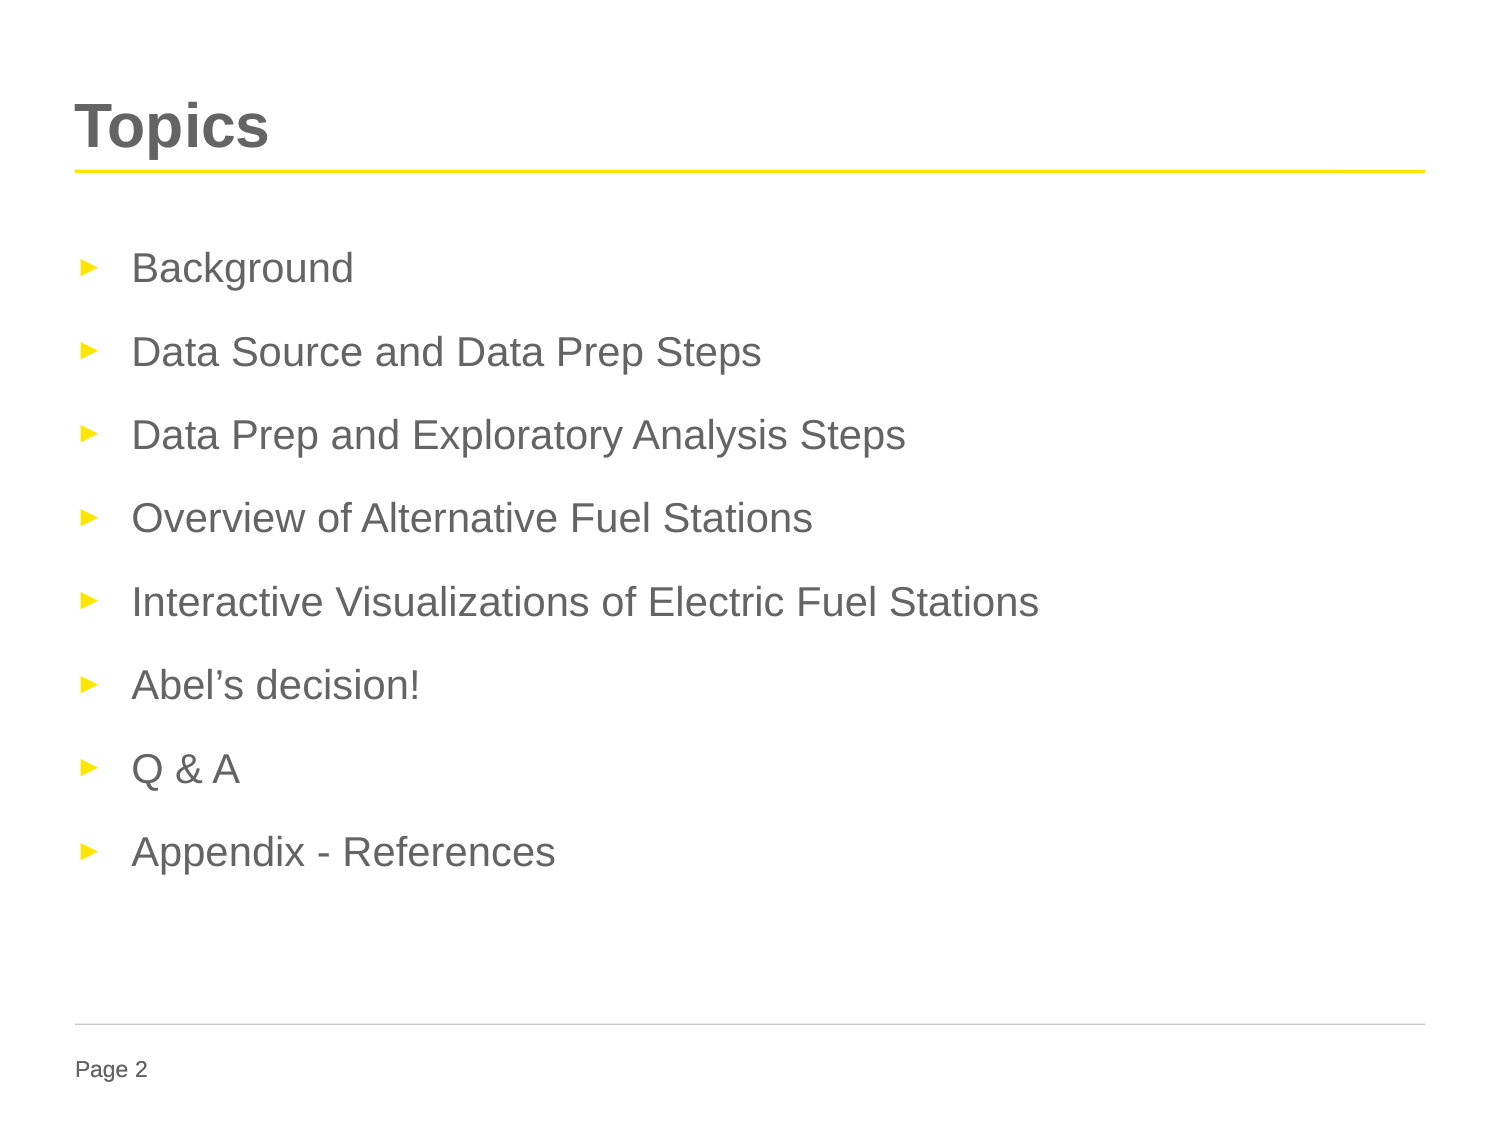

# Topics
Background
Data Source and Data Prep Steps
Data Prep and Exploratory Analysis Steps
Overview of Alternative Fuel Stations
Interactive Visualizations of Electric Fuel Stations
Abel’s decision!
Q & A
Appendix - References